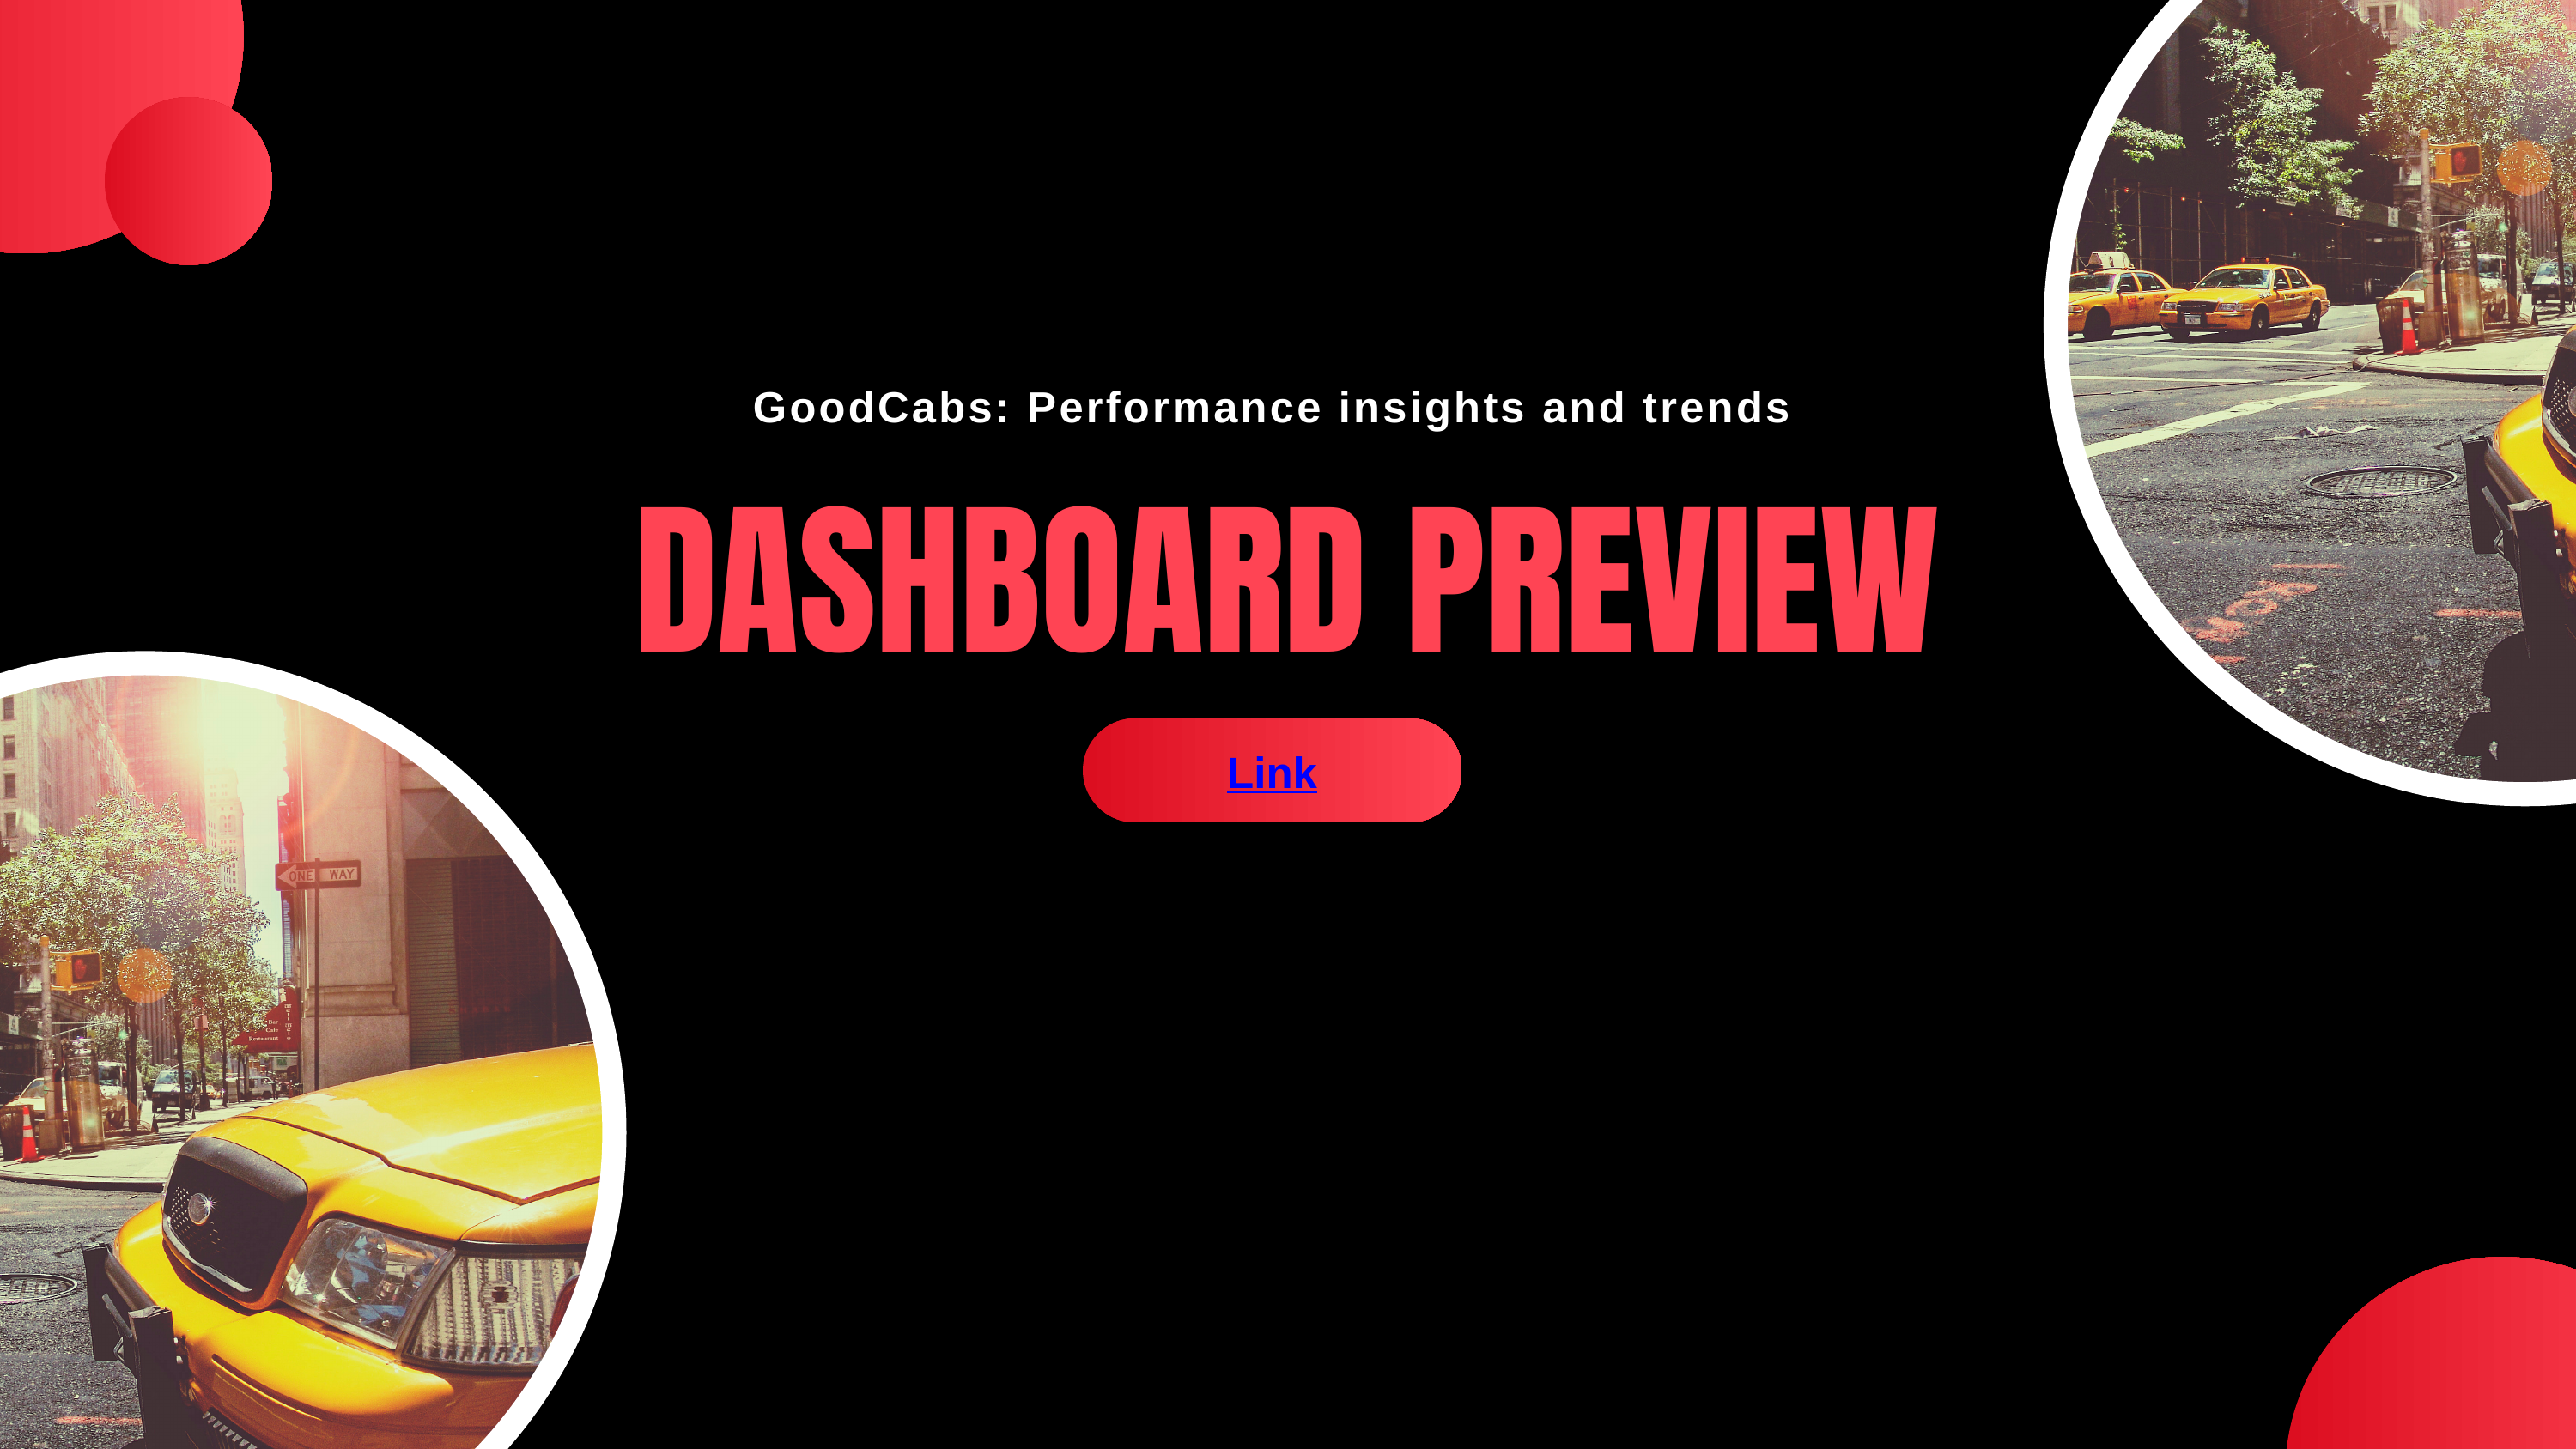

GoodCabs: Performance insights and trends
DASHBOARD PREVIEW

Link